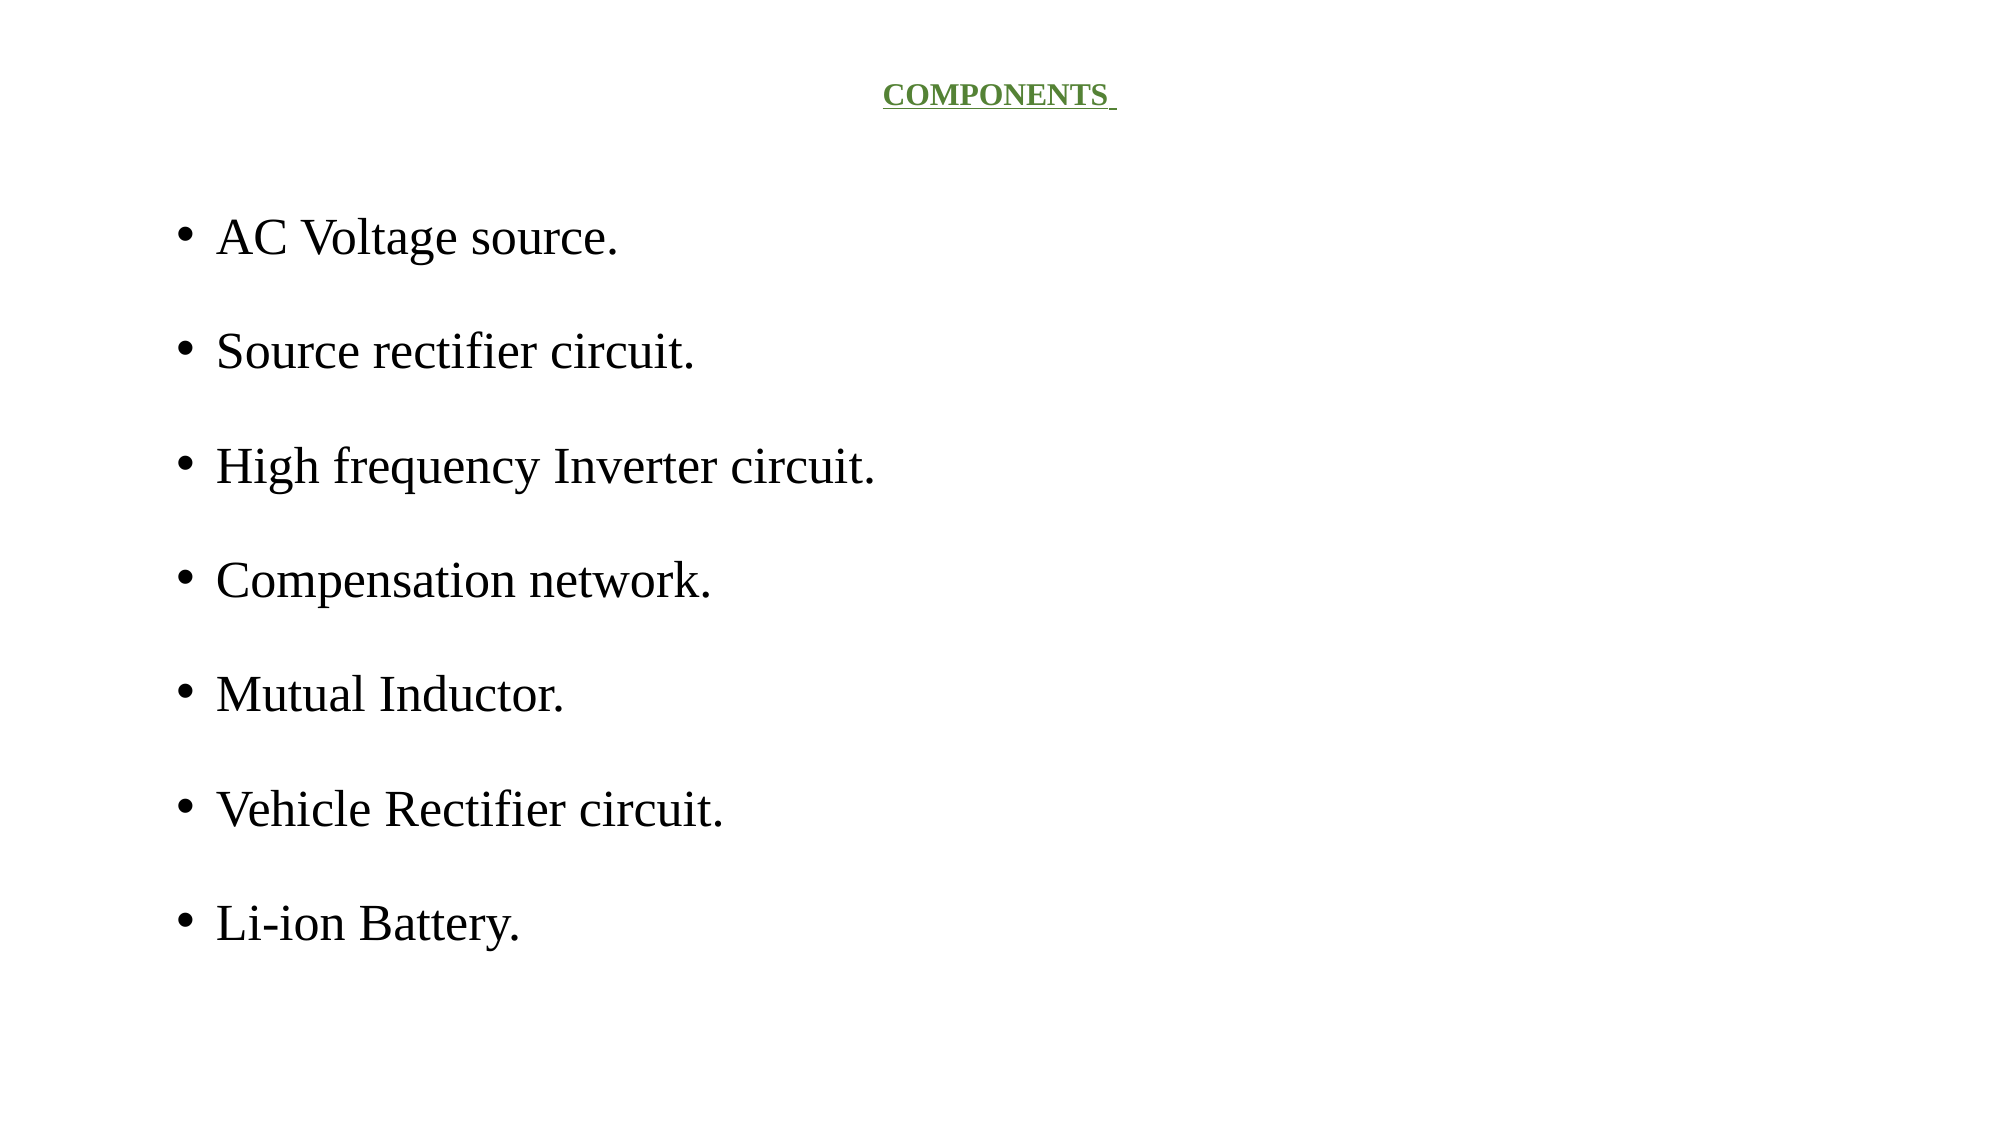

# COMPONENTS
AC Voltage source.
Source rectifier circuit.
High frequency Inverter circuit.
Compensation network.
Mutual Inductor.
Vehicle Rectifier circuit.
Li-ion Battery.